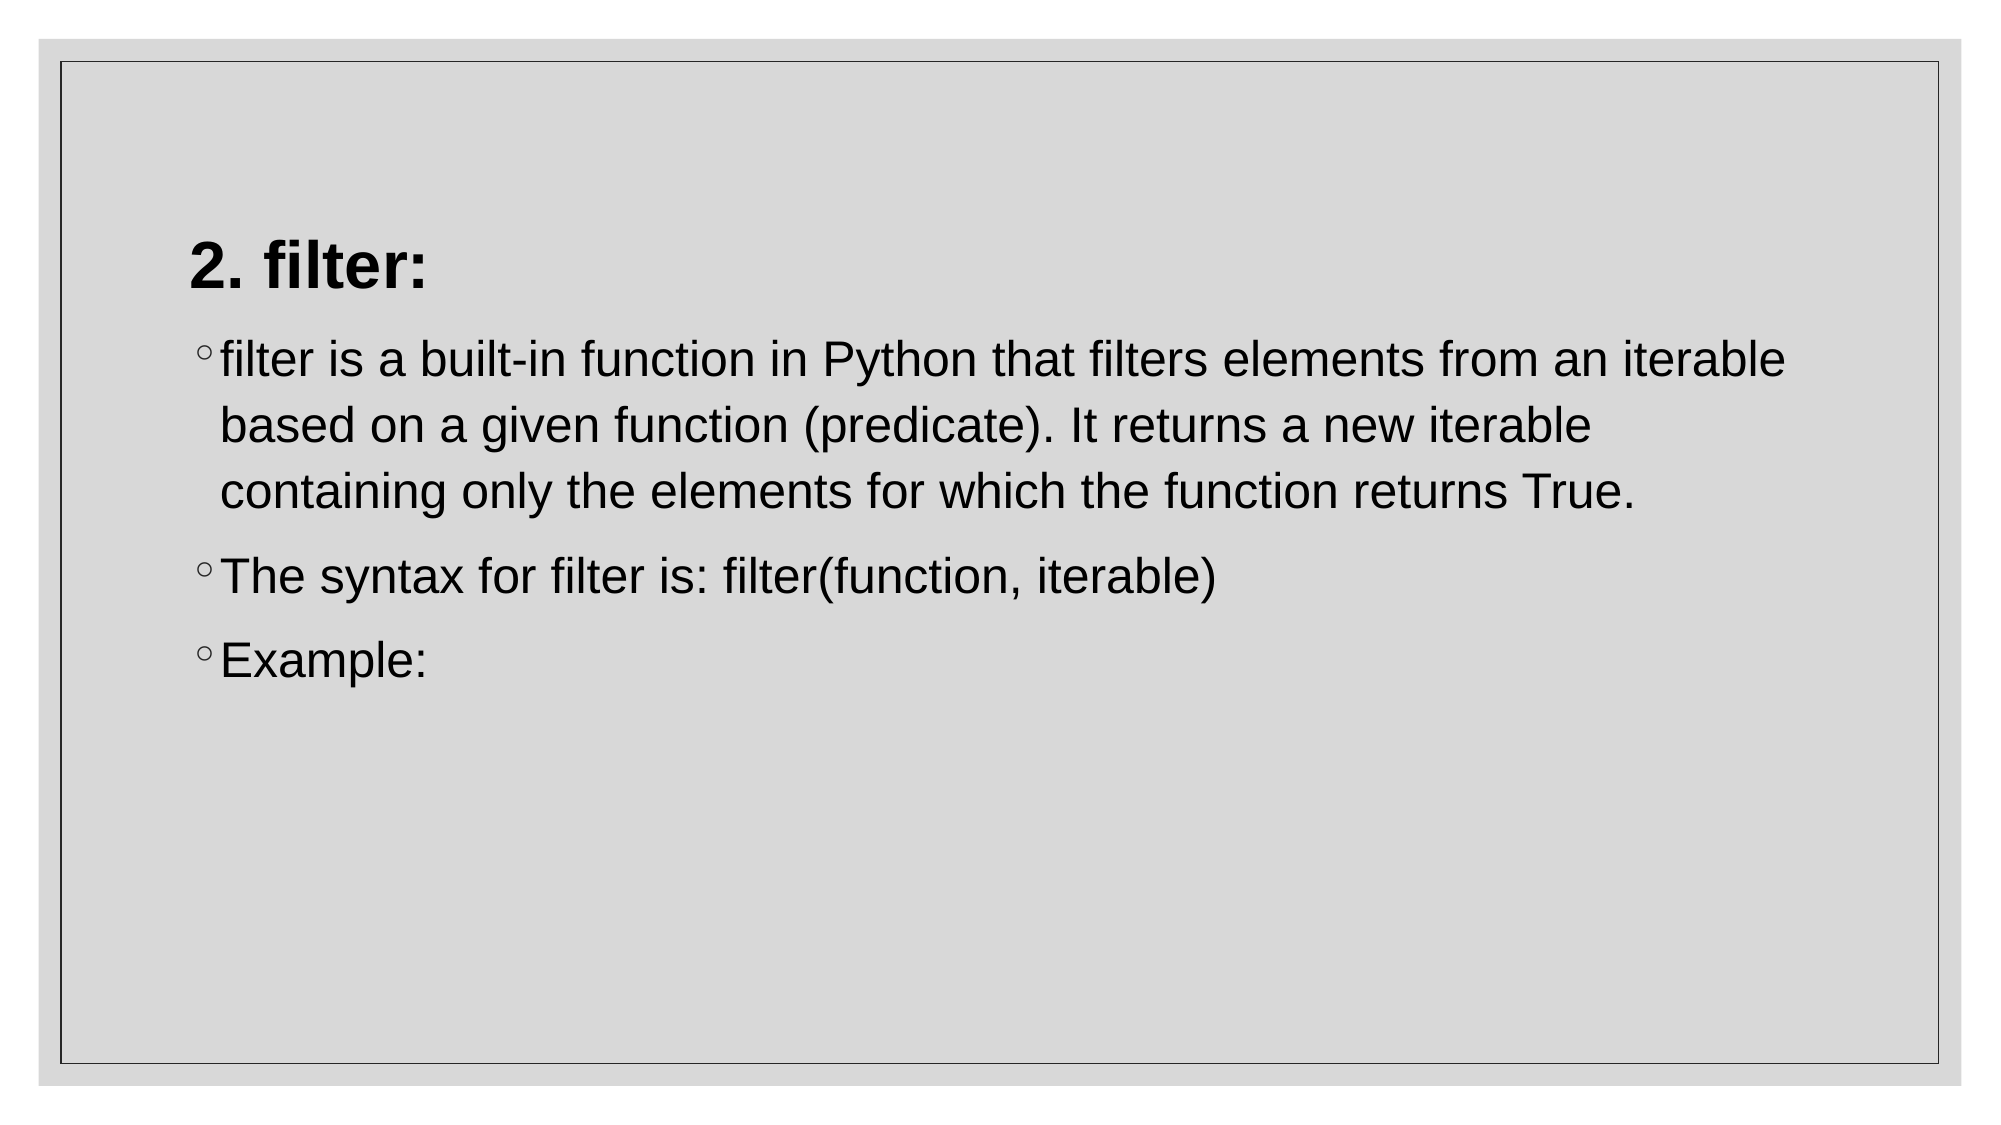

2. filter:
filter is a built-in function in Python that filters elements from an iterable based on a given function (predicate). It returns a new iterable containing only the elements for which the function returns True.
The syntax for filter is: filter(function, iterable)
Example: